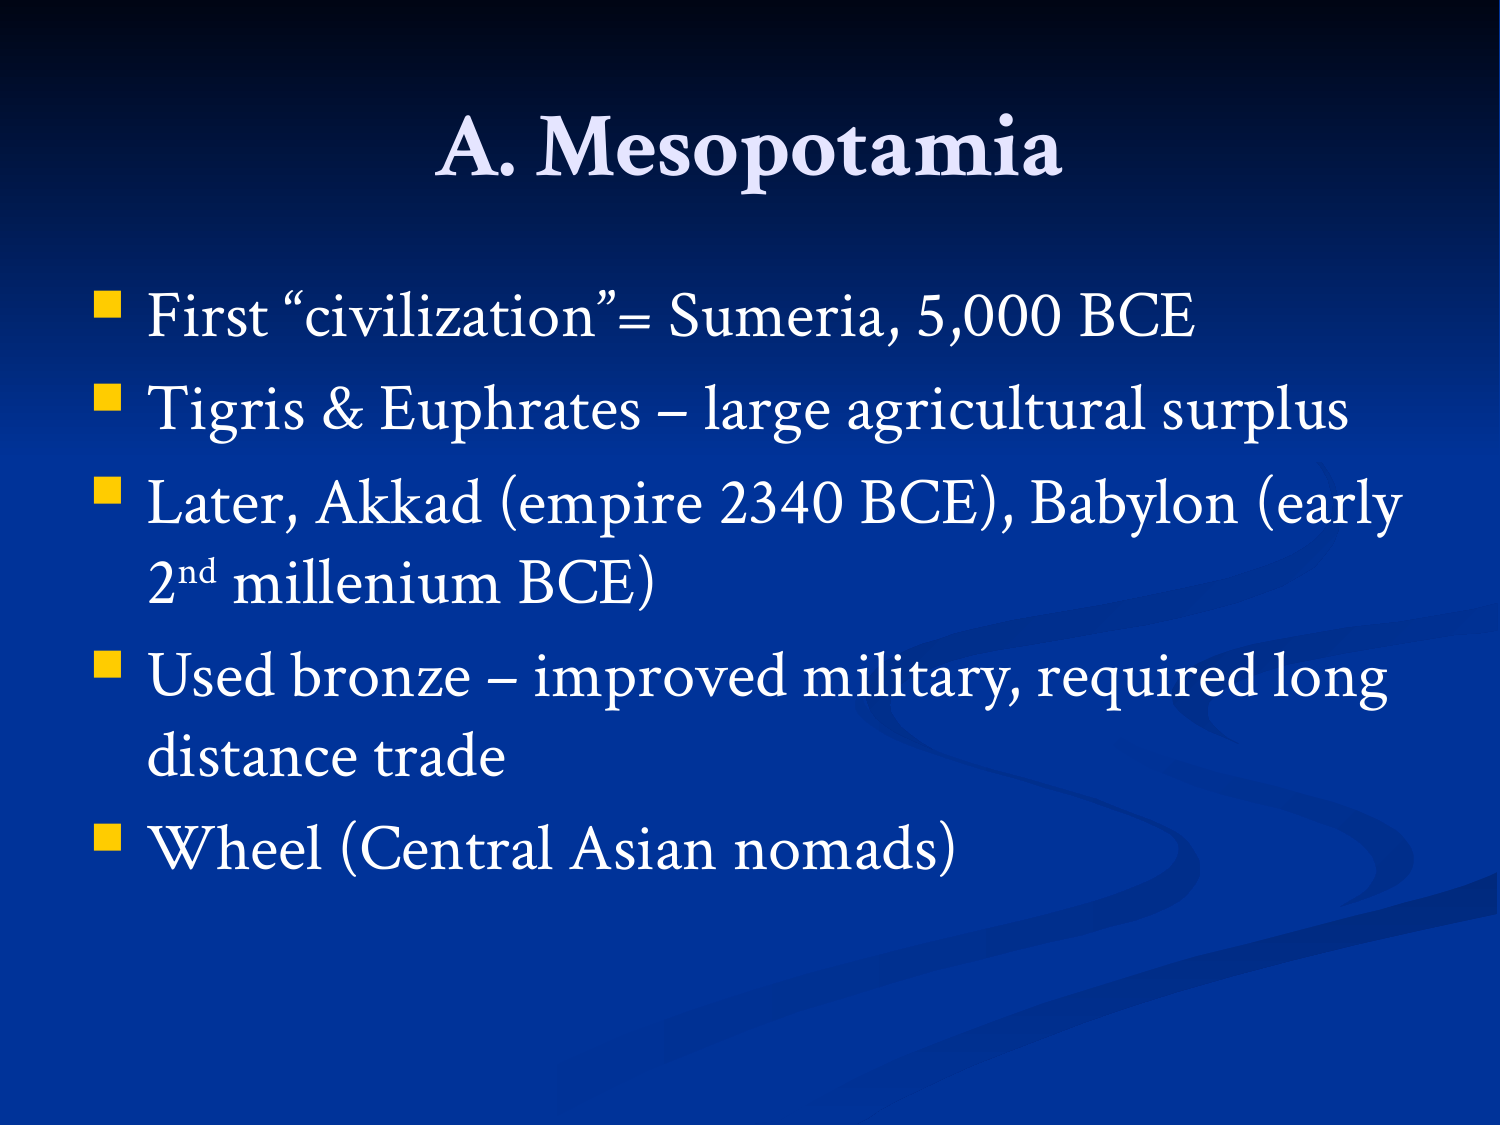

# A. Mesopotamia
First “civilization”= Sumeria, 5,000 BCE
Tigris & Euphrates – large agricultural surplus
Later, Akkad (empire 2340 BCE), Babylon (early 2nd millenium BCE)
Used bronze – improved military, required long distance trade
Wheel (Central Asian nomads)